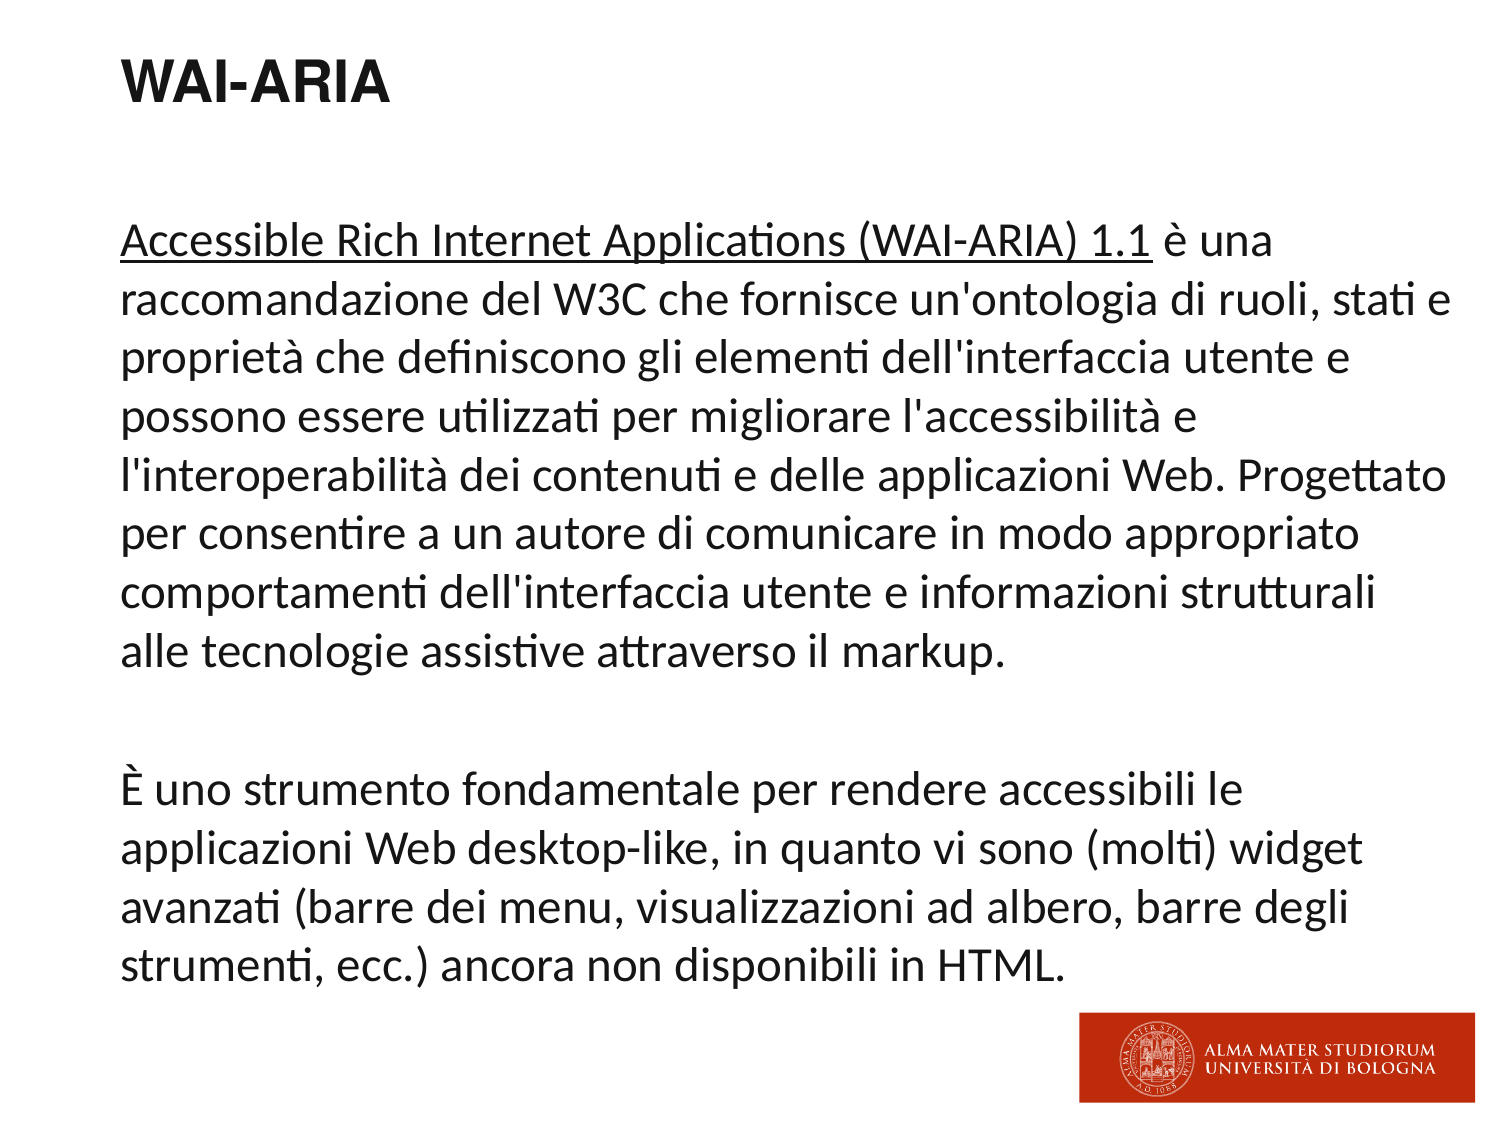

# WAI-ARIA
Accessible Rich Internet Applications (WAI-ARIA) 1.1 è una raccomandazione del W3C che fornisce un'ontologia di ruoli, stati e proprietà che definiscono gli elementi dell'interfaccia utente e possono essere utilizzati per migliorare l'accessibilità e l'interoperabilità dei contenuti e delle applicazioni Web. Progettato per consentire a un autore di comunicare in modo appropriato comportamenti dell'interfaccia utente e informazioni strutturali alle tecnologie assistive attraverso il markup.

È uno strumento fondamentale per rendere accessibili le applicazioni Web desktop-like, in quanto vi sono (molti) widget avanzati (barre dei menu, visualizzazioni ad albero, barre degli strumenti, ecc.) ancora non disponibili in HTML.